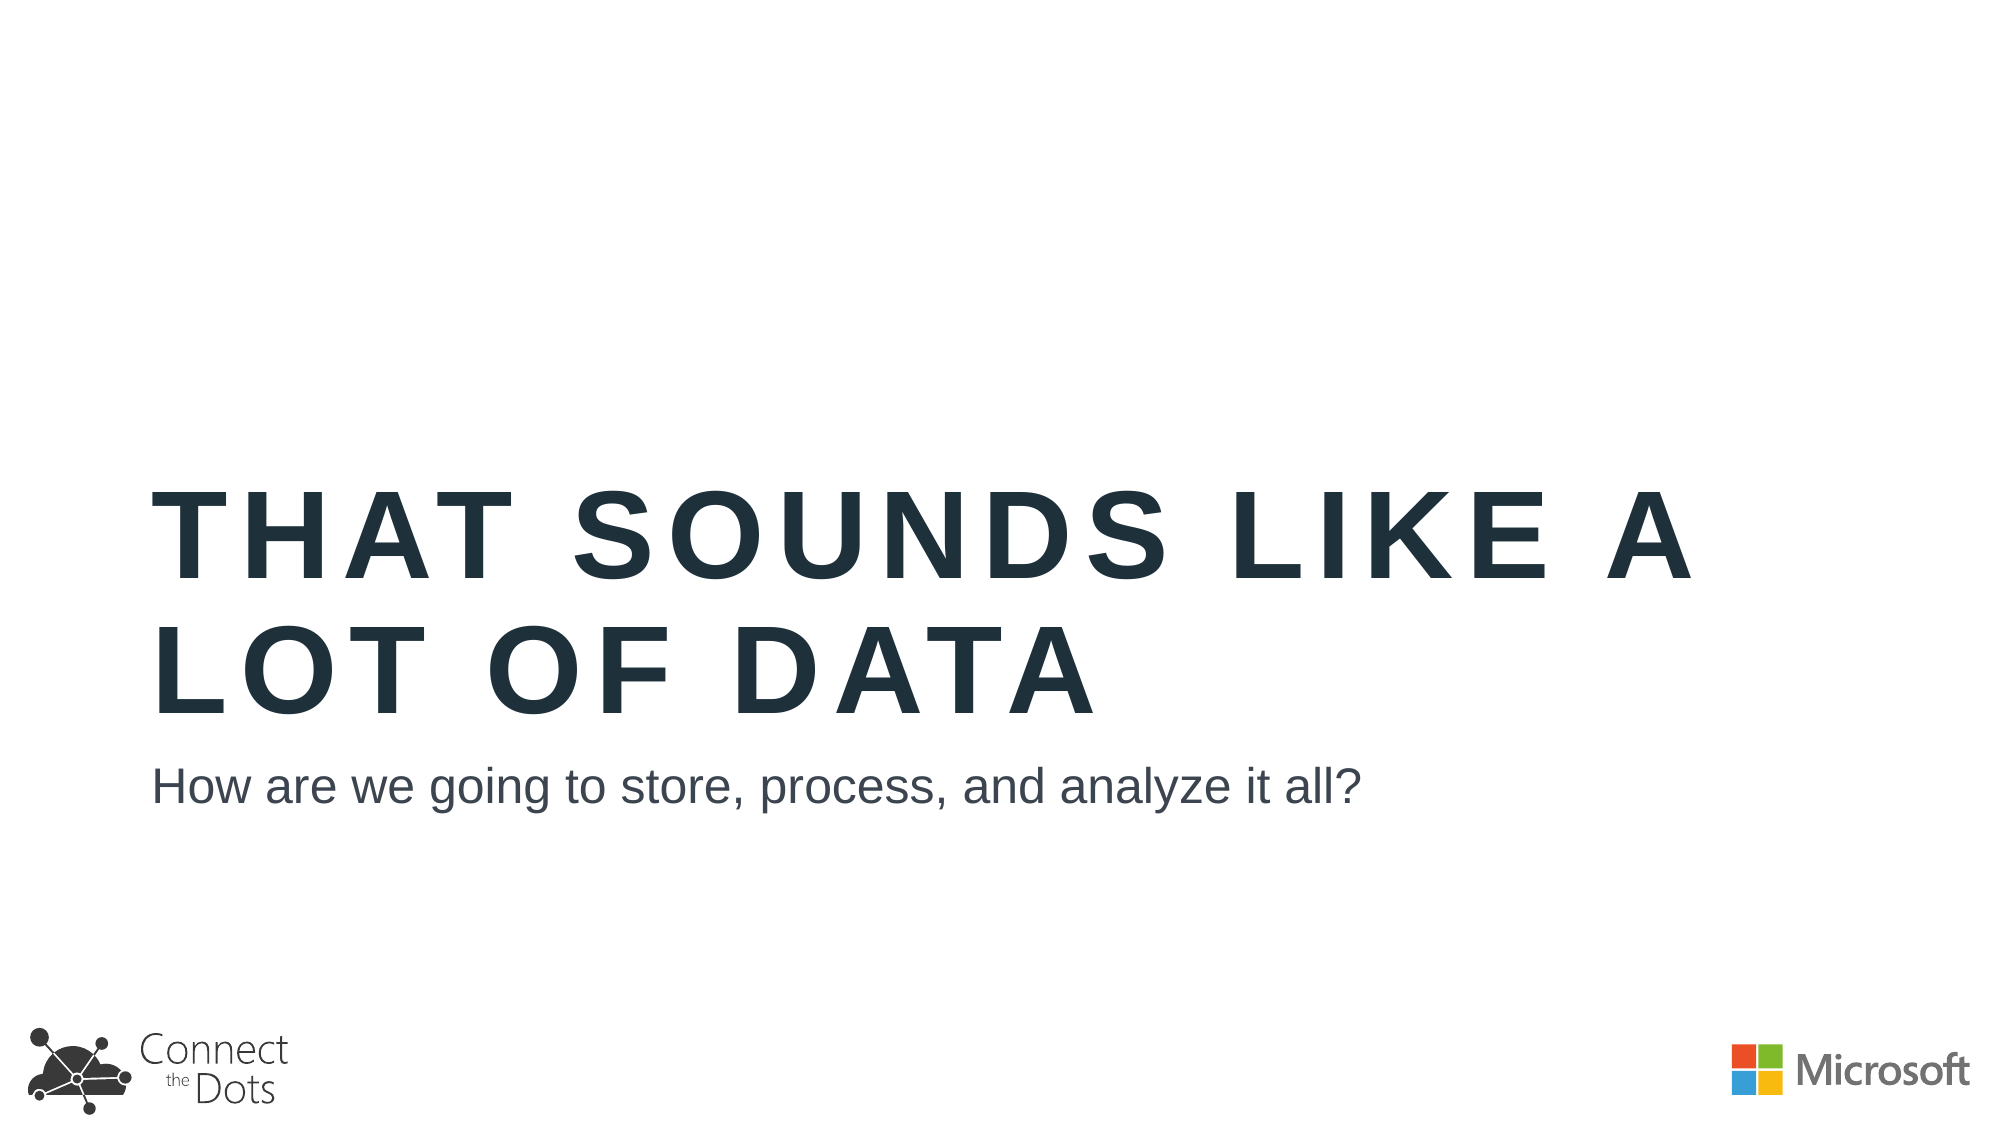

# That sounds like a lot of data
How are we going to store, process, and analyze it all?